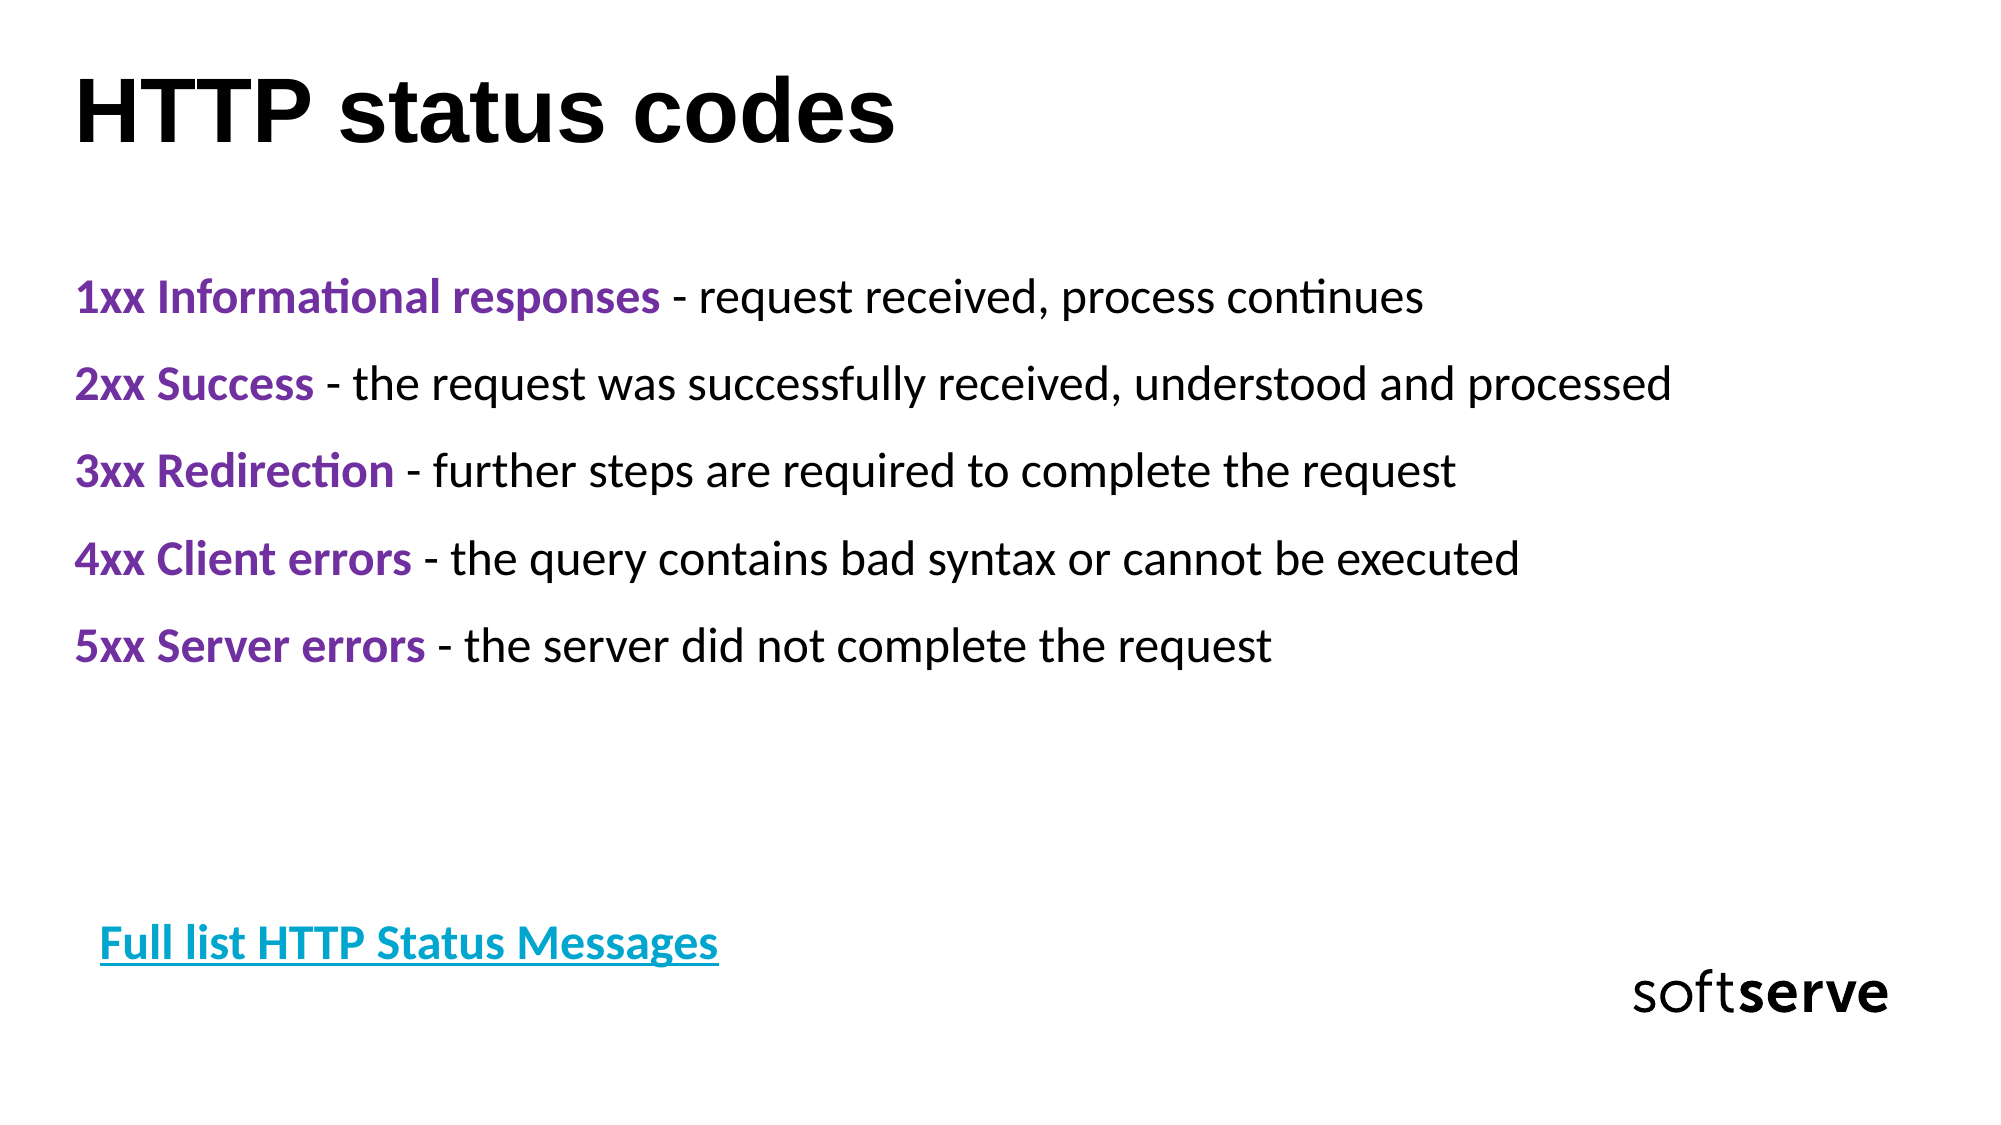

# HTTP status codes

1xx Informational responses - request received, process continues
2xx Success - the request was successfully received, understood and processed
3xx Redirection - further steps are required to complete the request
4xx Client errors - the query contains bad syntax or cannot be executed
5xx Server errors - the server did not complete the request
Full list HTTP Status Messages